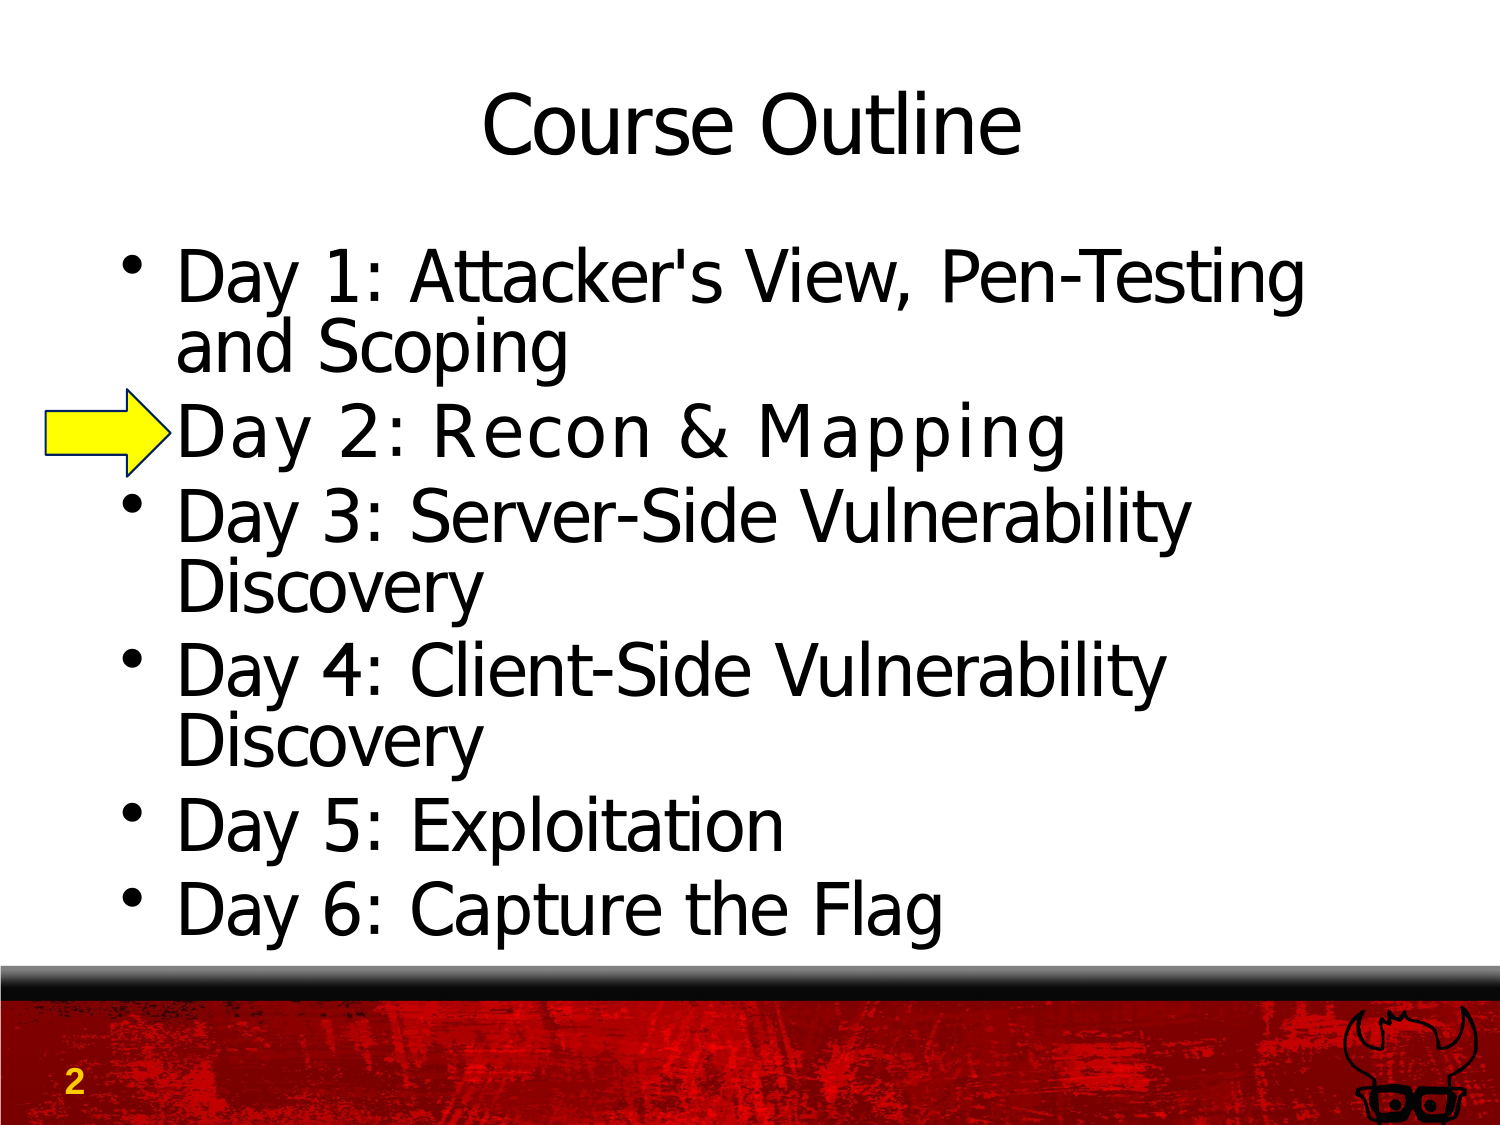

# Course Outline
Day 1: Attacker's View, Pen-Testing and Scoping
Day 2: Recon & Mapping
Day 3: Server-Side Vulnerability Discovery
Day 4: Client-Side Vulnerability Discovery
Day 5: Exploitation
Day 6: Capture the Flag